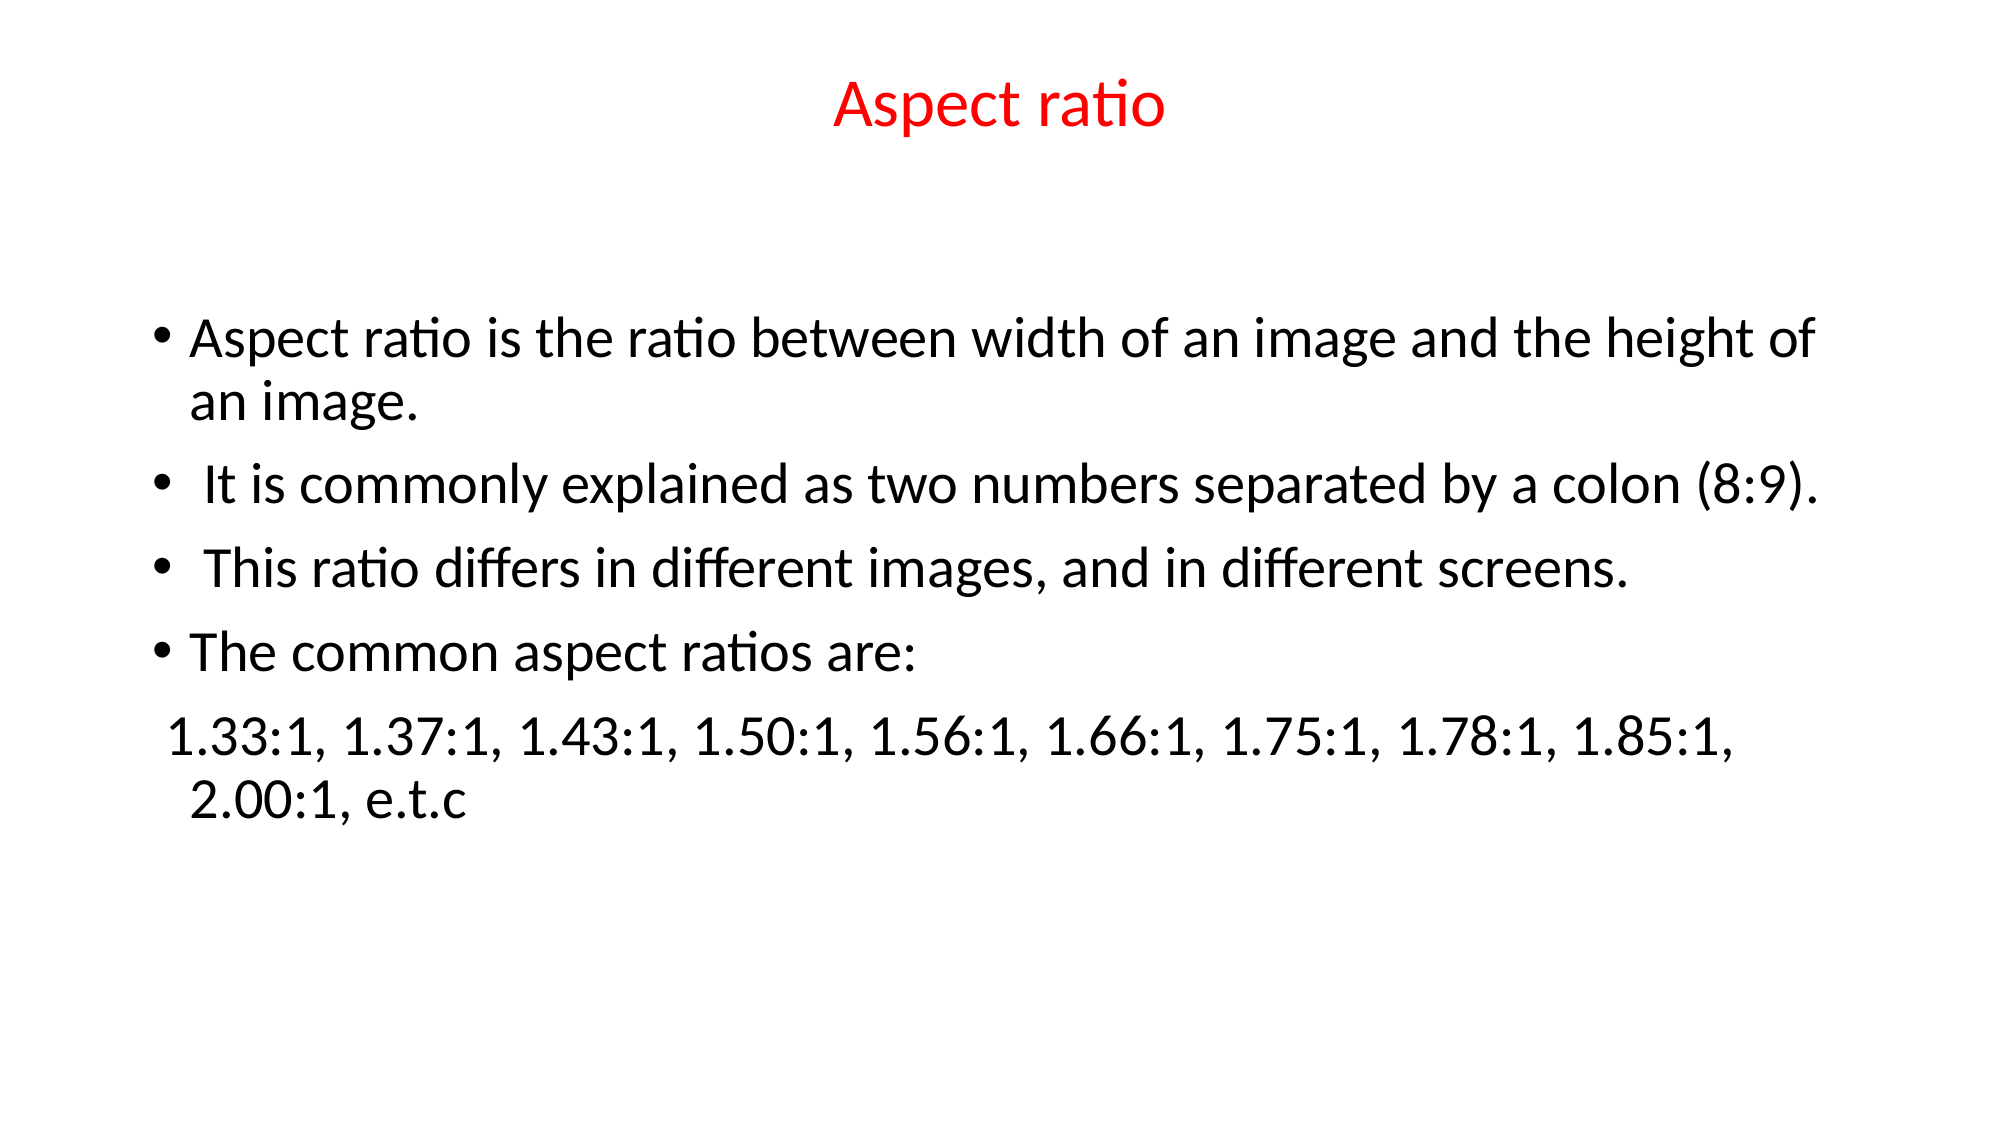

# Aspect ratio
Aspect ratio is the ratio between width of an image and the height of an image.
 It is commonly explained as two numbers separated by a colon (8:9).
 This ratio differs in different images, and in different screens.
The common aspect ratios are:
 1.33:1, 1.37:1, 1.43:1, 1.50:1, 1.56:1, 1.66:1, 1.75:1, 1.78:1, 1.85:1, 2.00:1, e.t.c